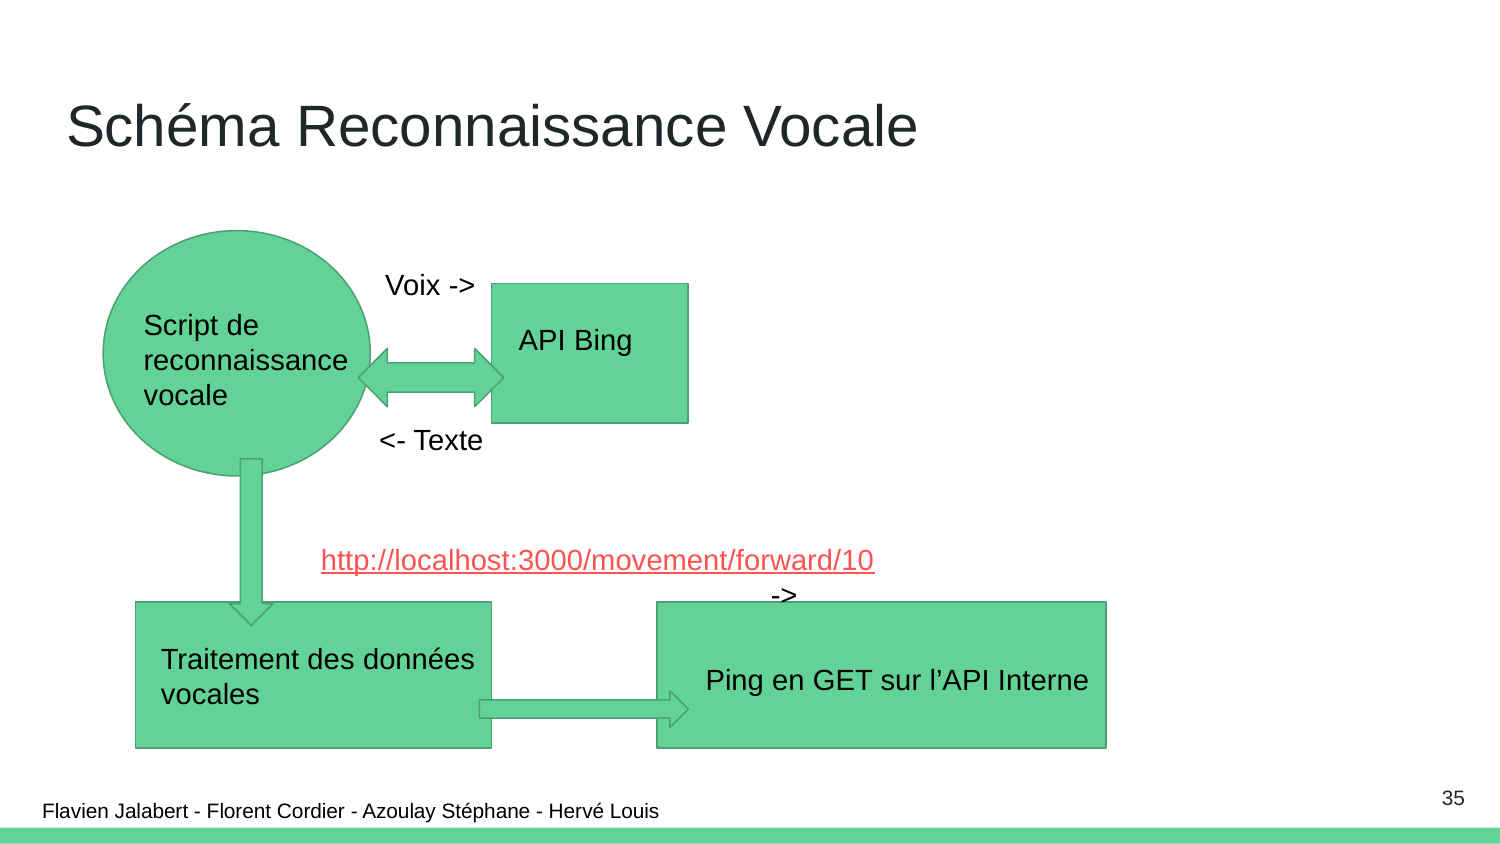

# Schéma Reconnaissance Vocale

Voix ->

Script de reconnaissance vocale
API Bing

<- Texte

http://localhost:3000/movement/forward/10
			->

Traitement des données vocales
Ping en GET sur l’API Interne

35